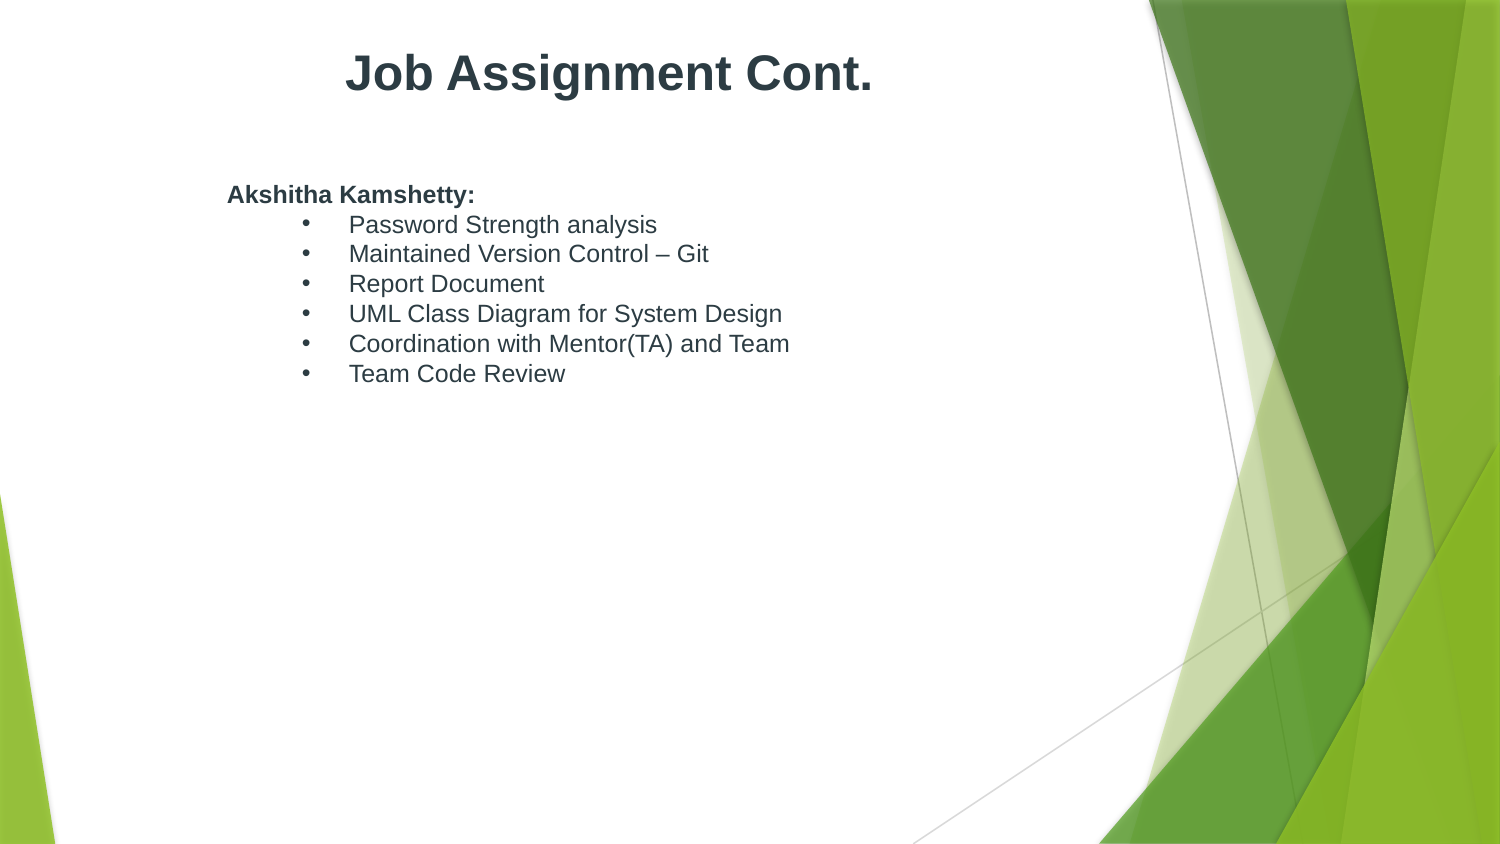

Job Assignment Cont.
Akshitha Kamshetty:
Password Strength analysis
Maintained Version Control – Git
Report Document
UML Class Diagram for System Design
Coordination with Mentor(TA) and Team
Team Code Review